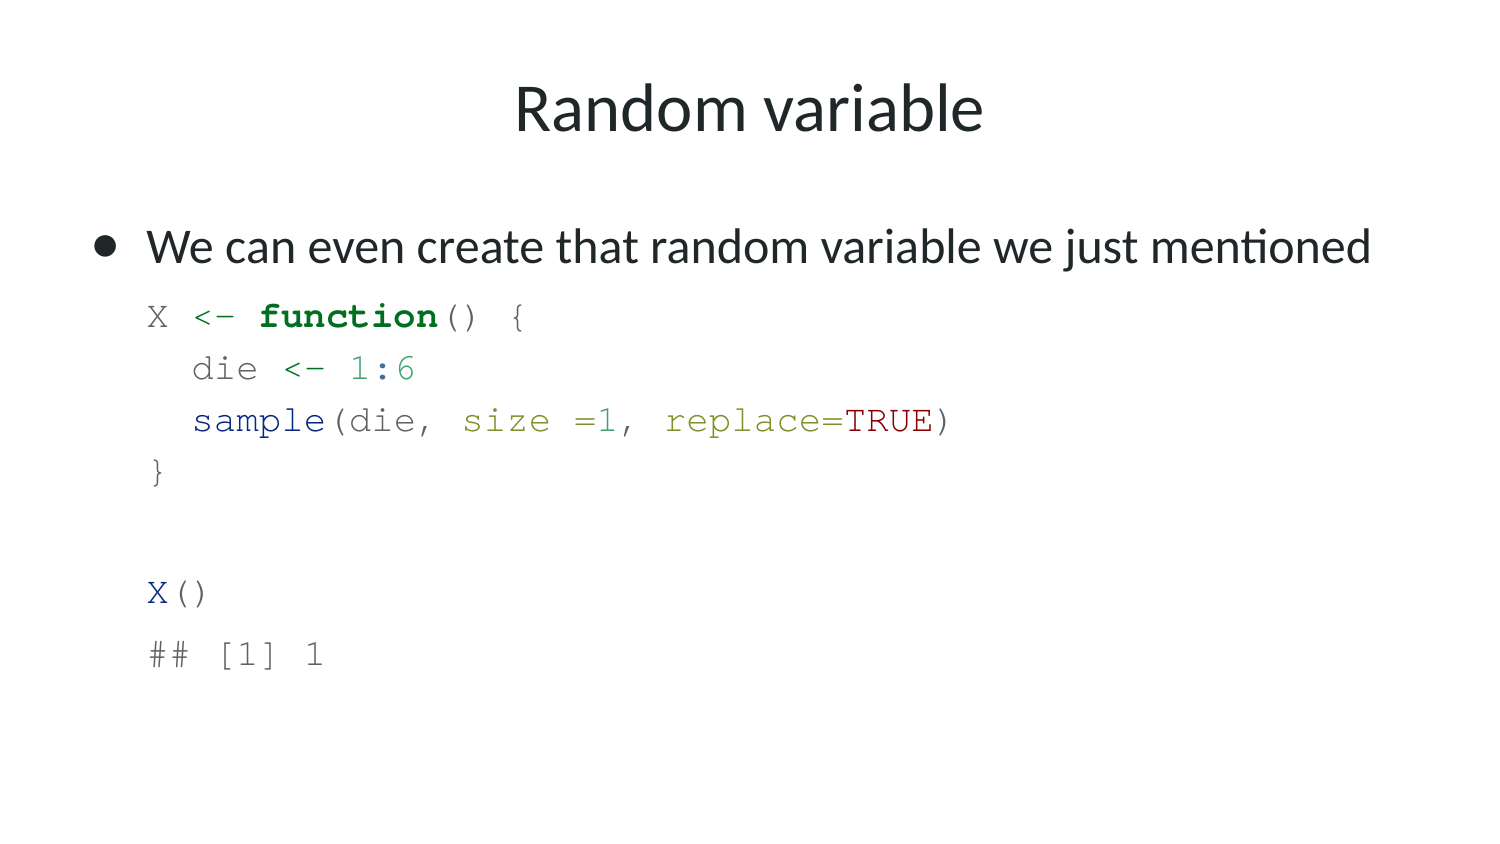

# Random variable
We can even create that random variable we just mentioned
X <- function() {
  die <- 1:6
  sample(die, size =1, replace=TRUE)
}
X()
## [1] 1